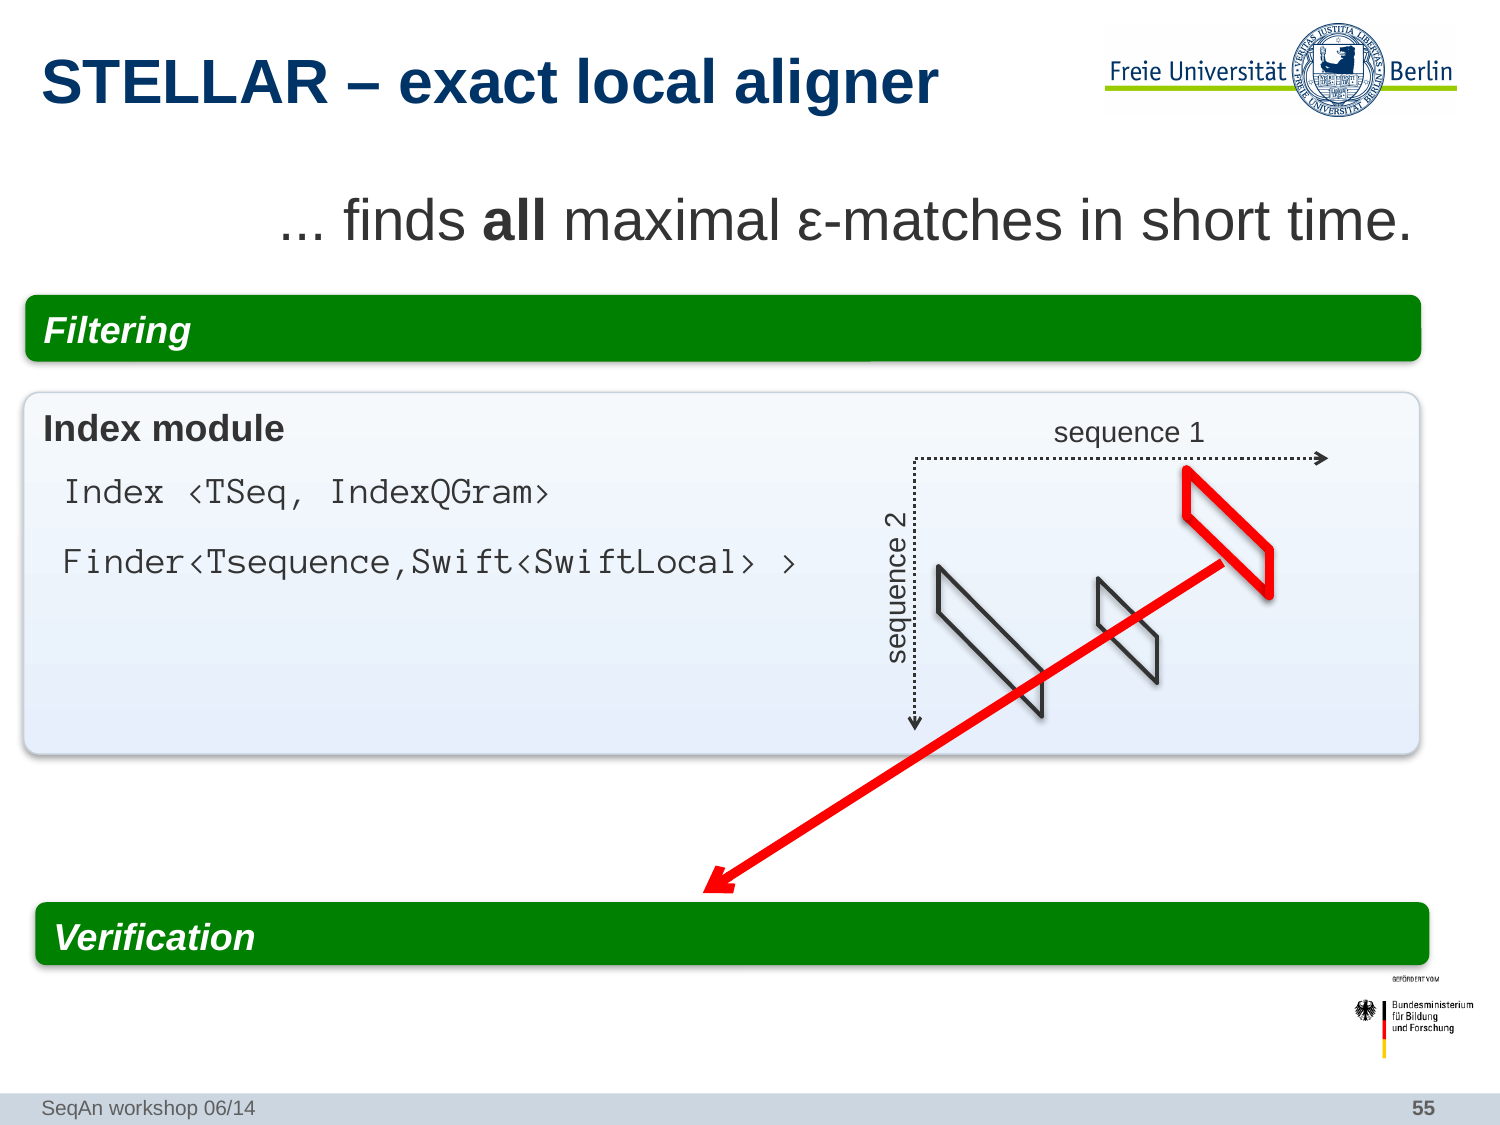

# STELLAR – exact local aligner
... finds all maximal ε-matches in short time.
Filtering
Index module

sequence 1
Index <TSeq, IndexQGram>
Finder<Tsequence,Swift<SwiftLocal> >
sequence 2
Verification